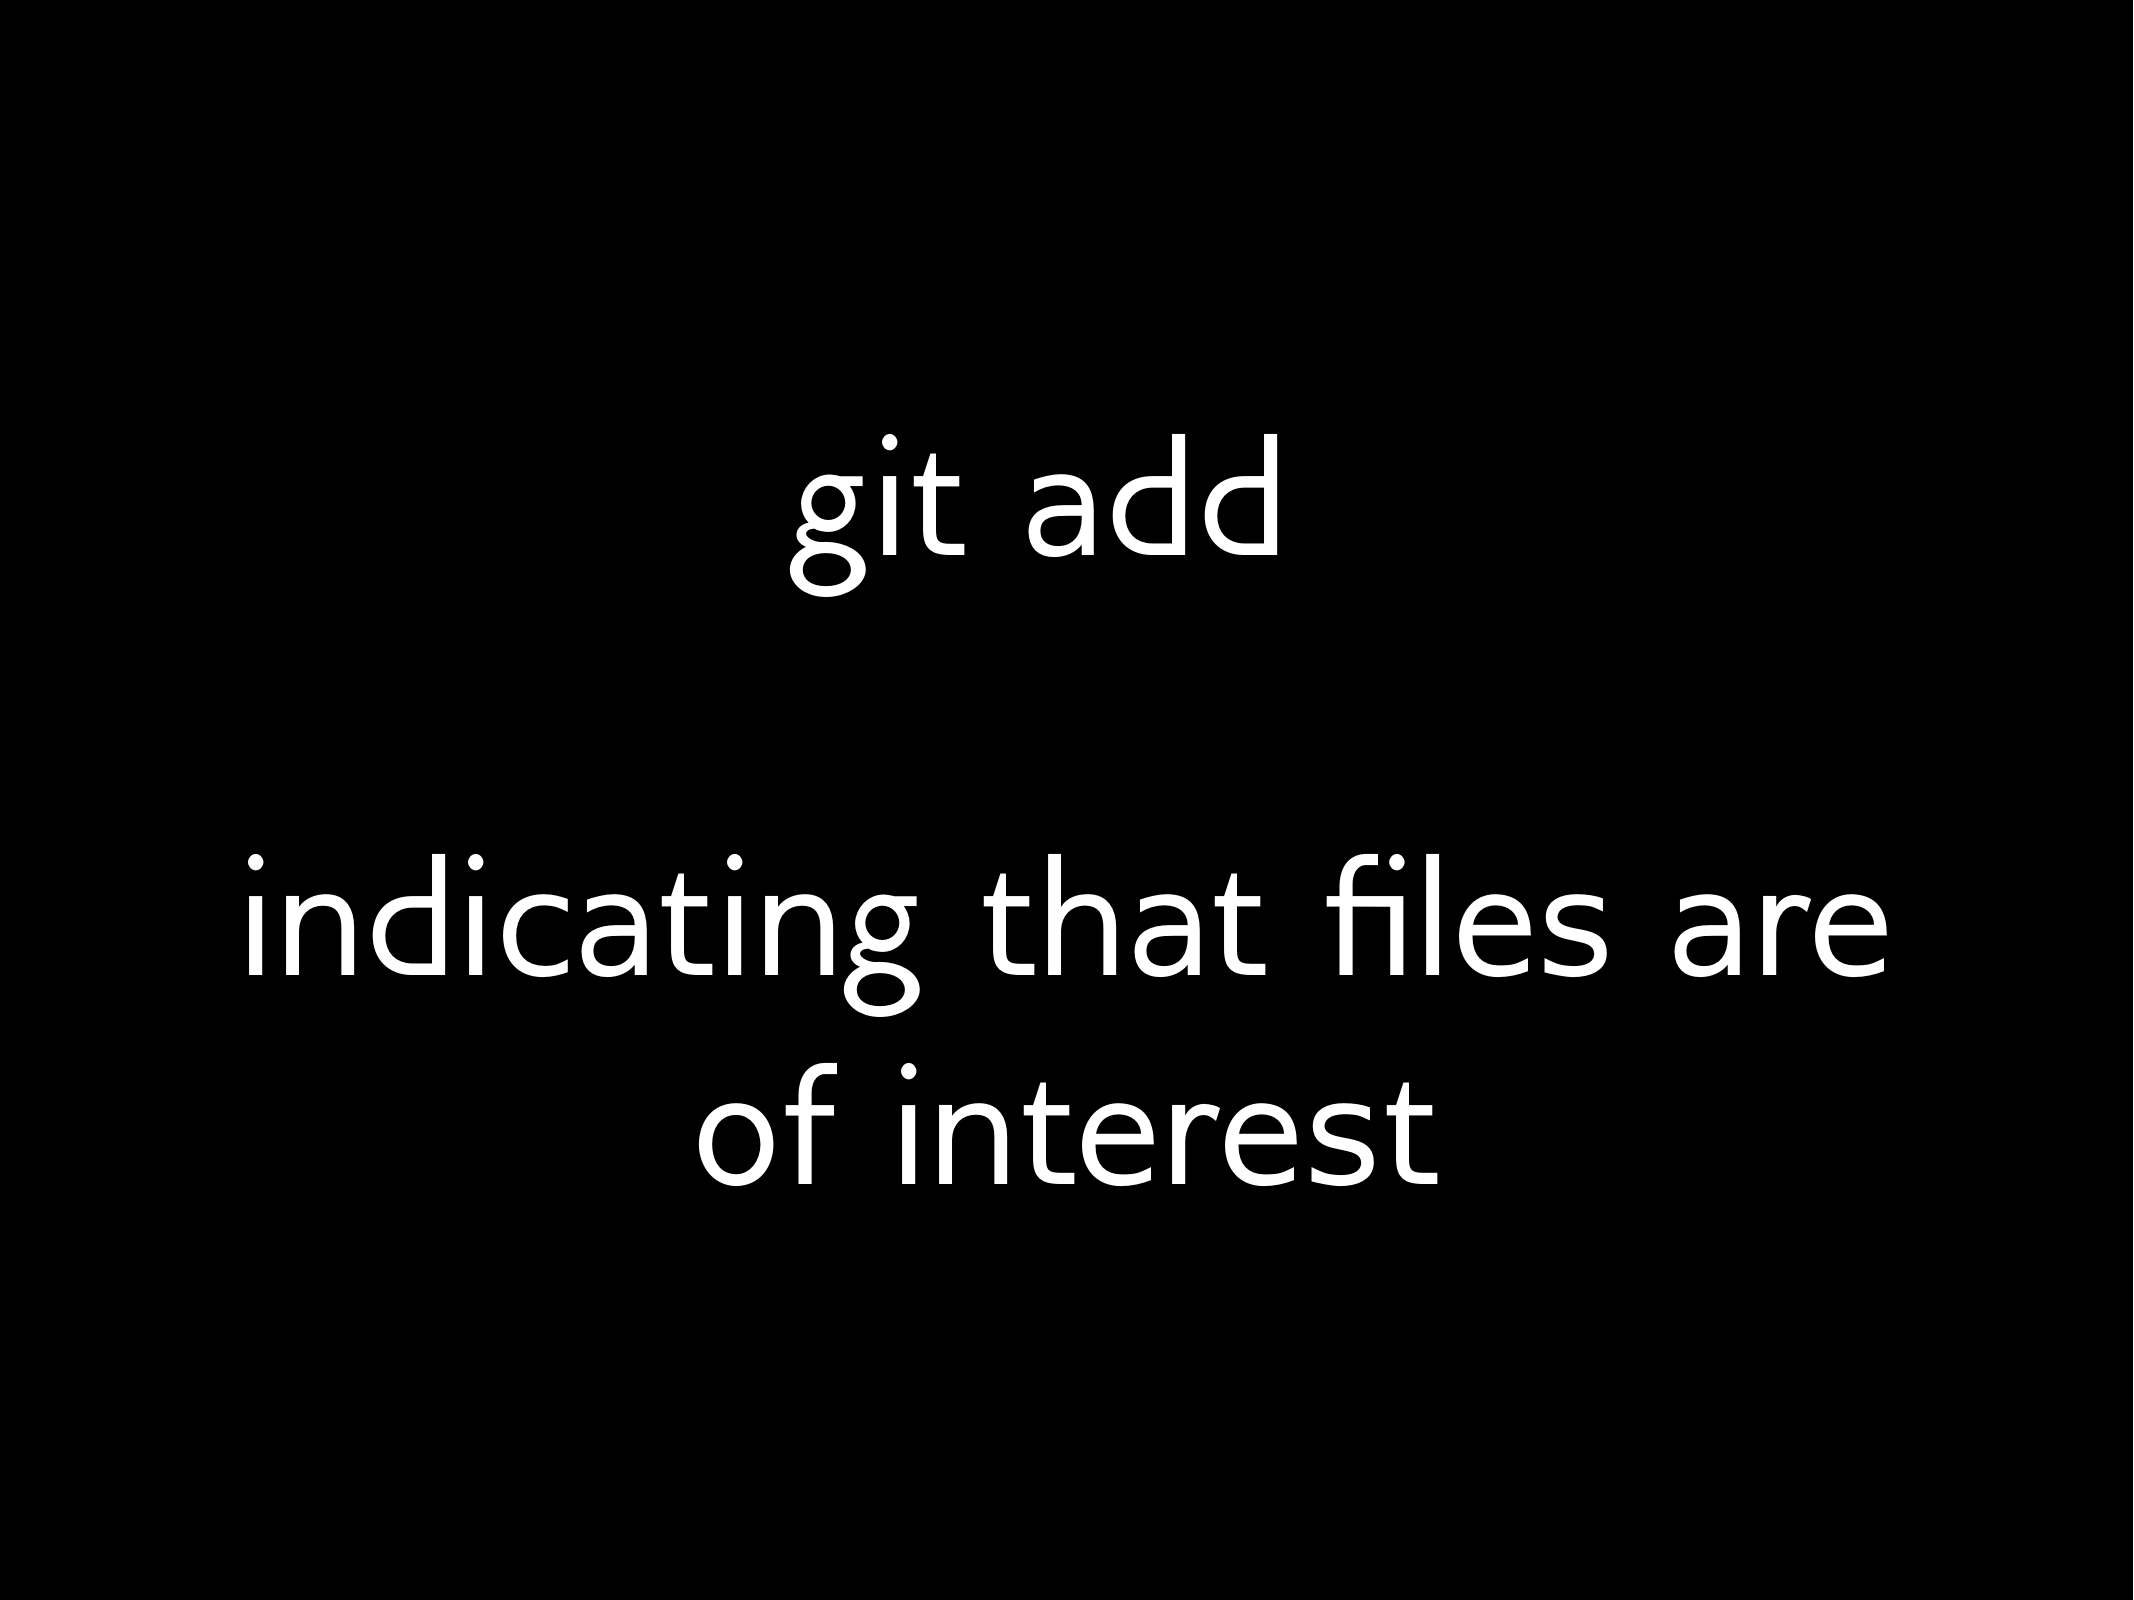

# git add

indicating that files are of interest